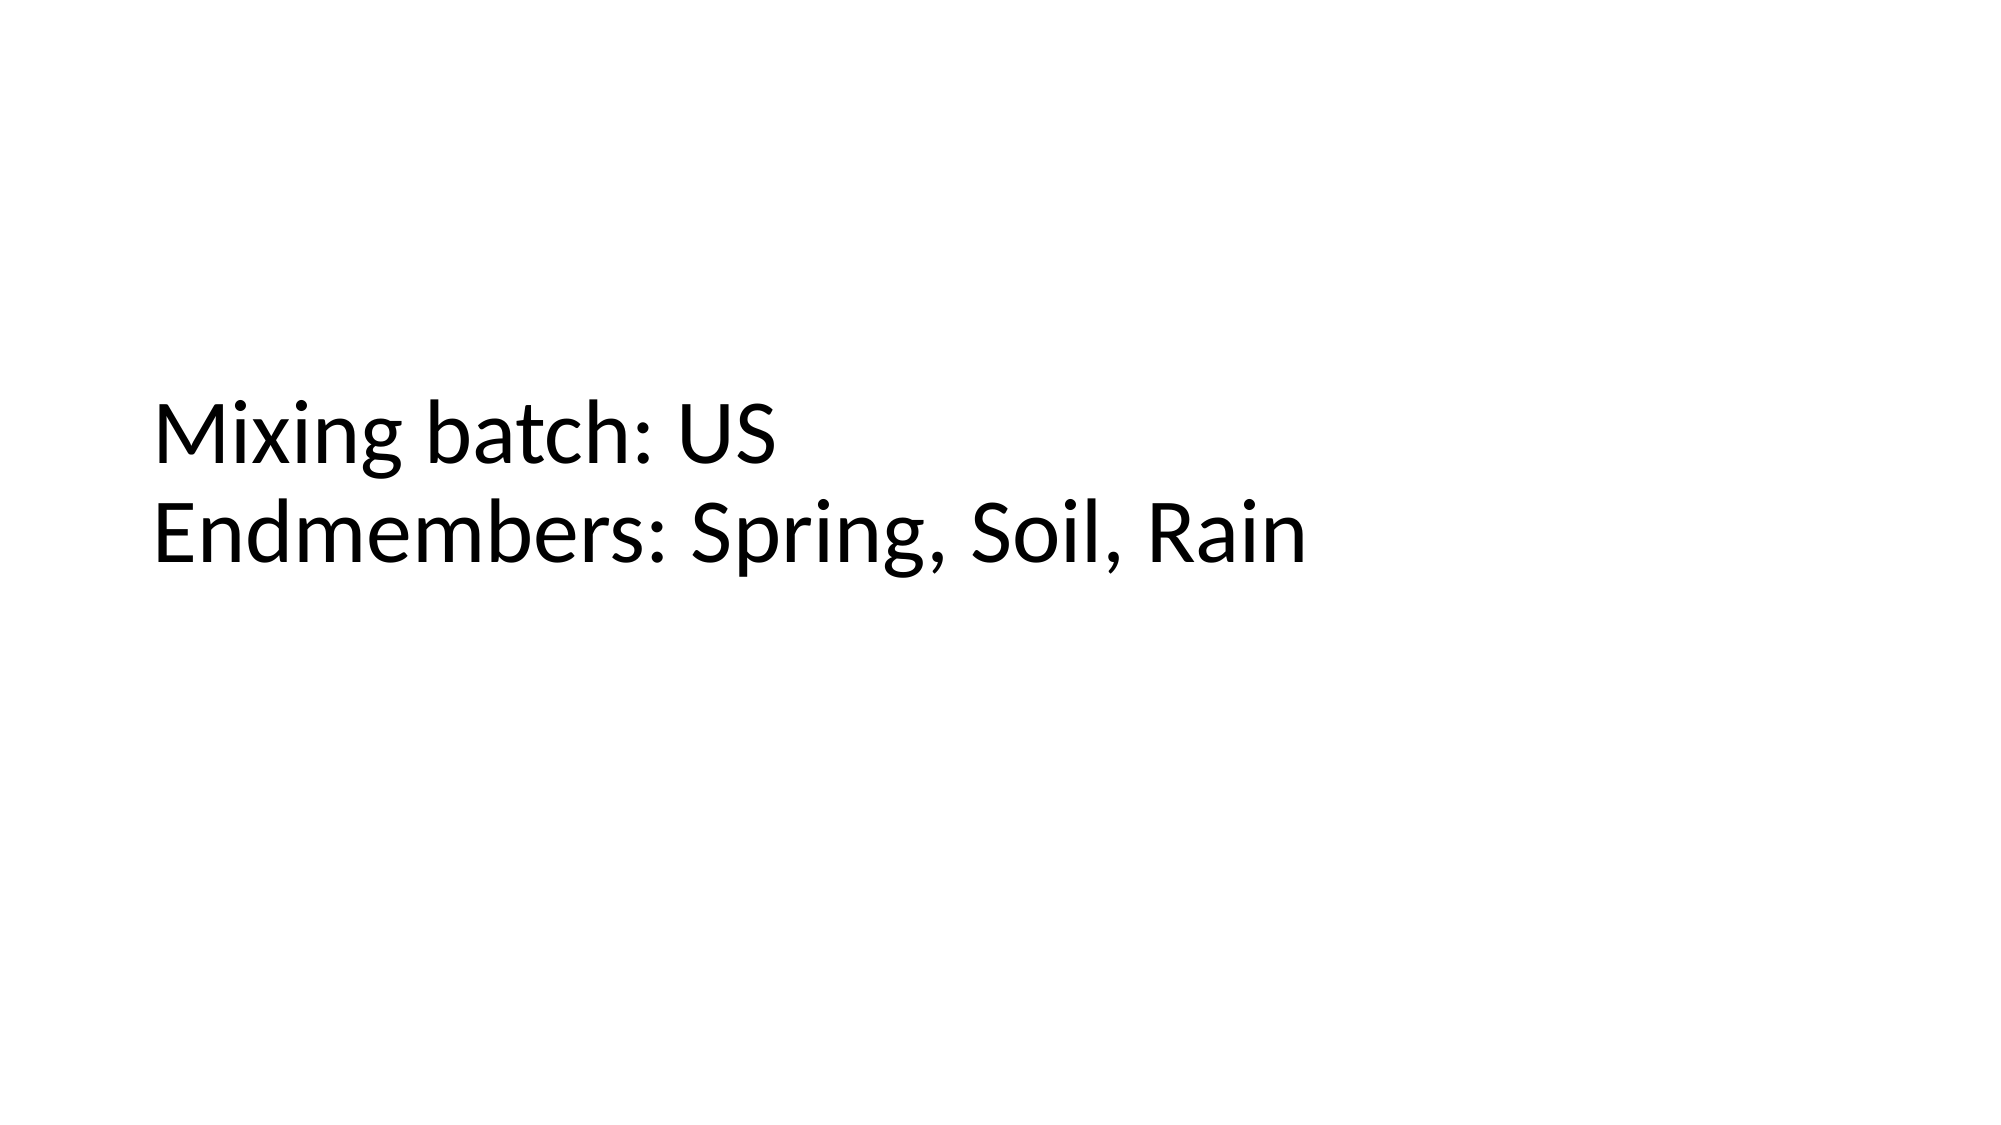

# Mixing batch: US Endmembers: Spring, Soil, Rain